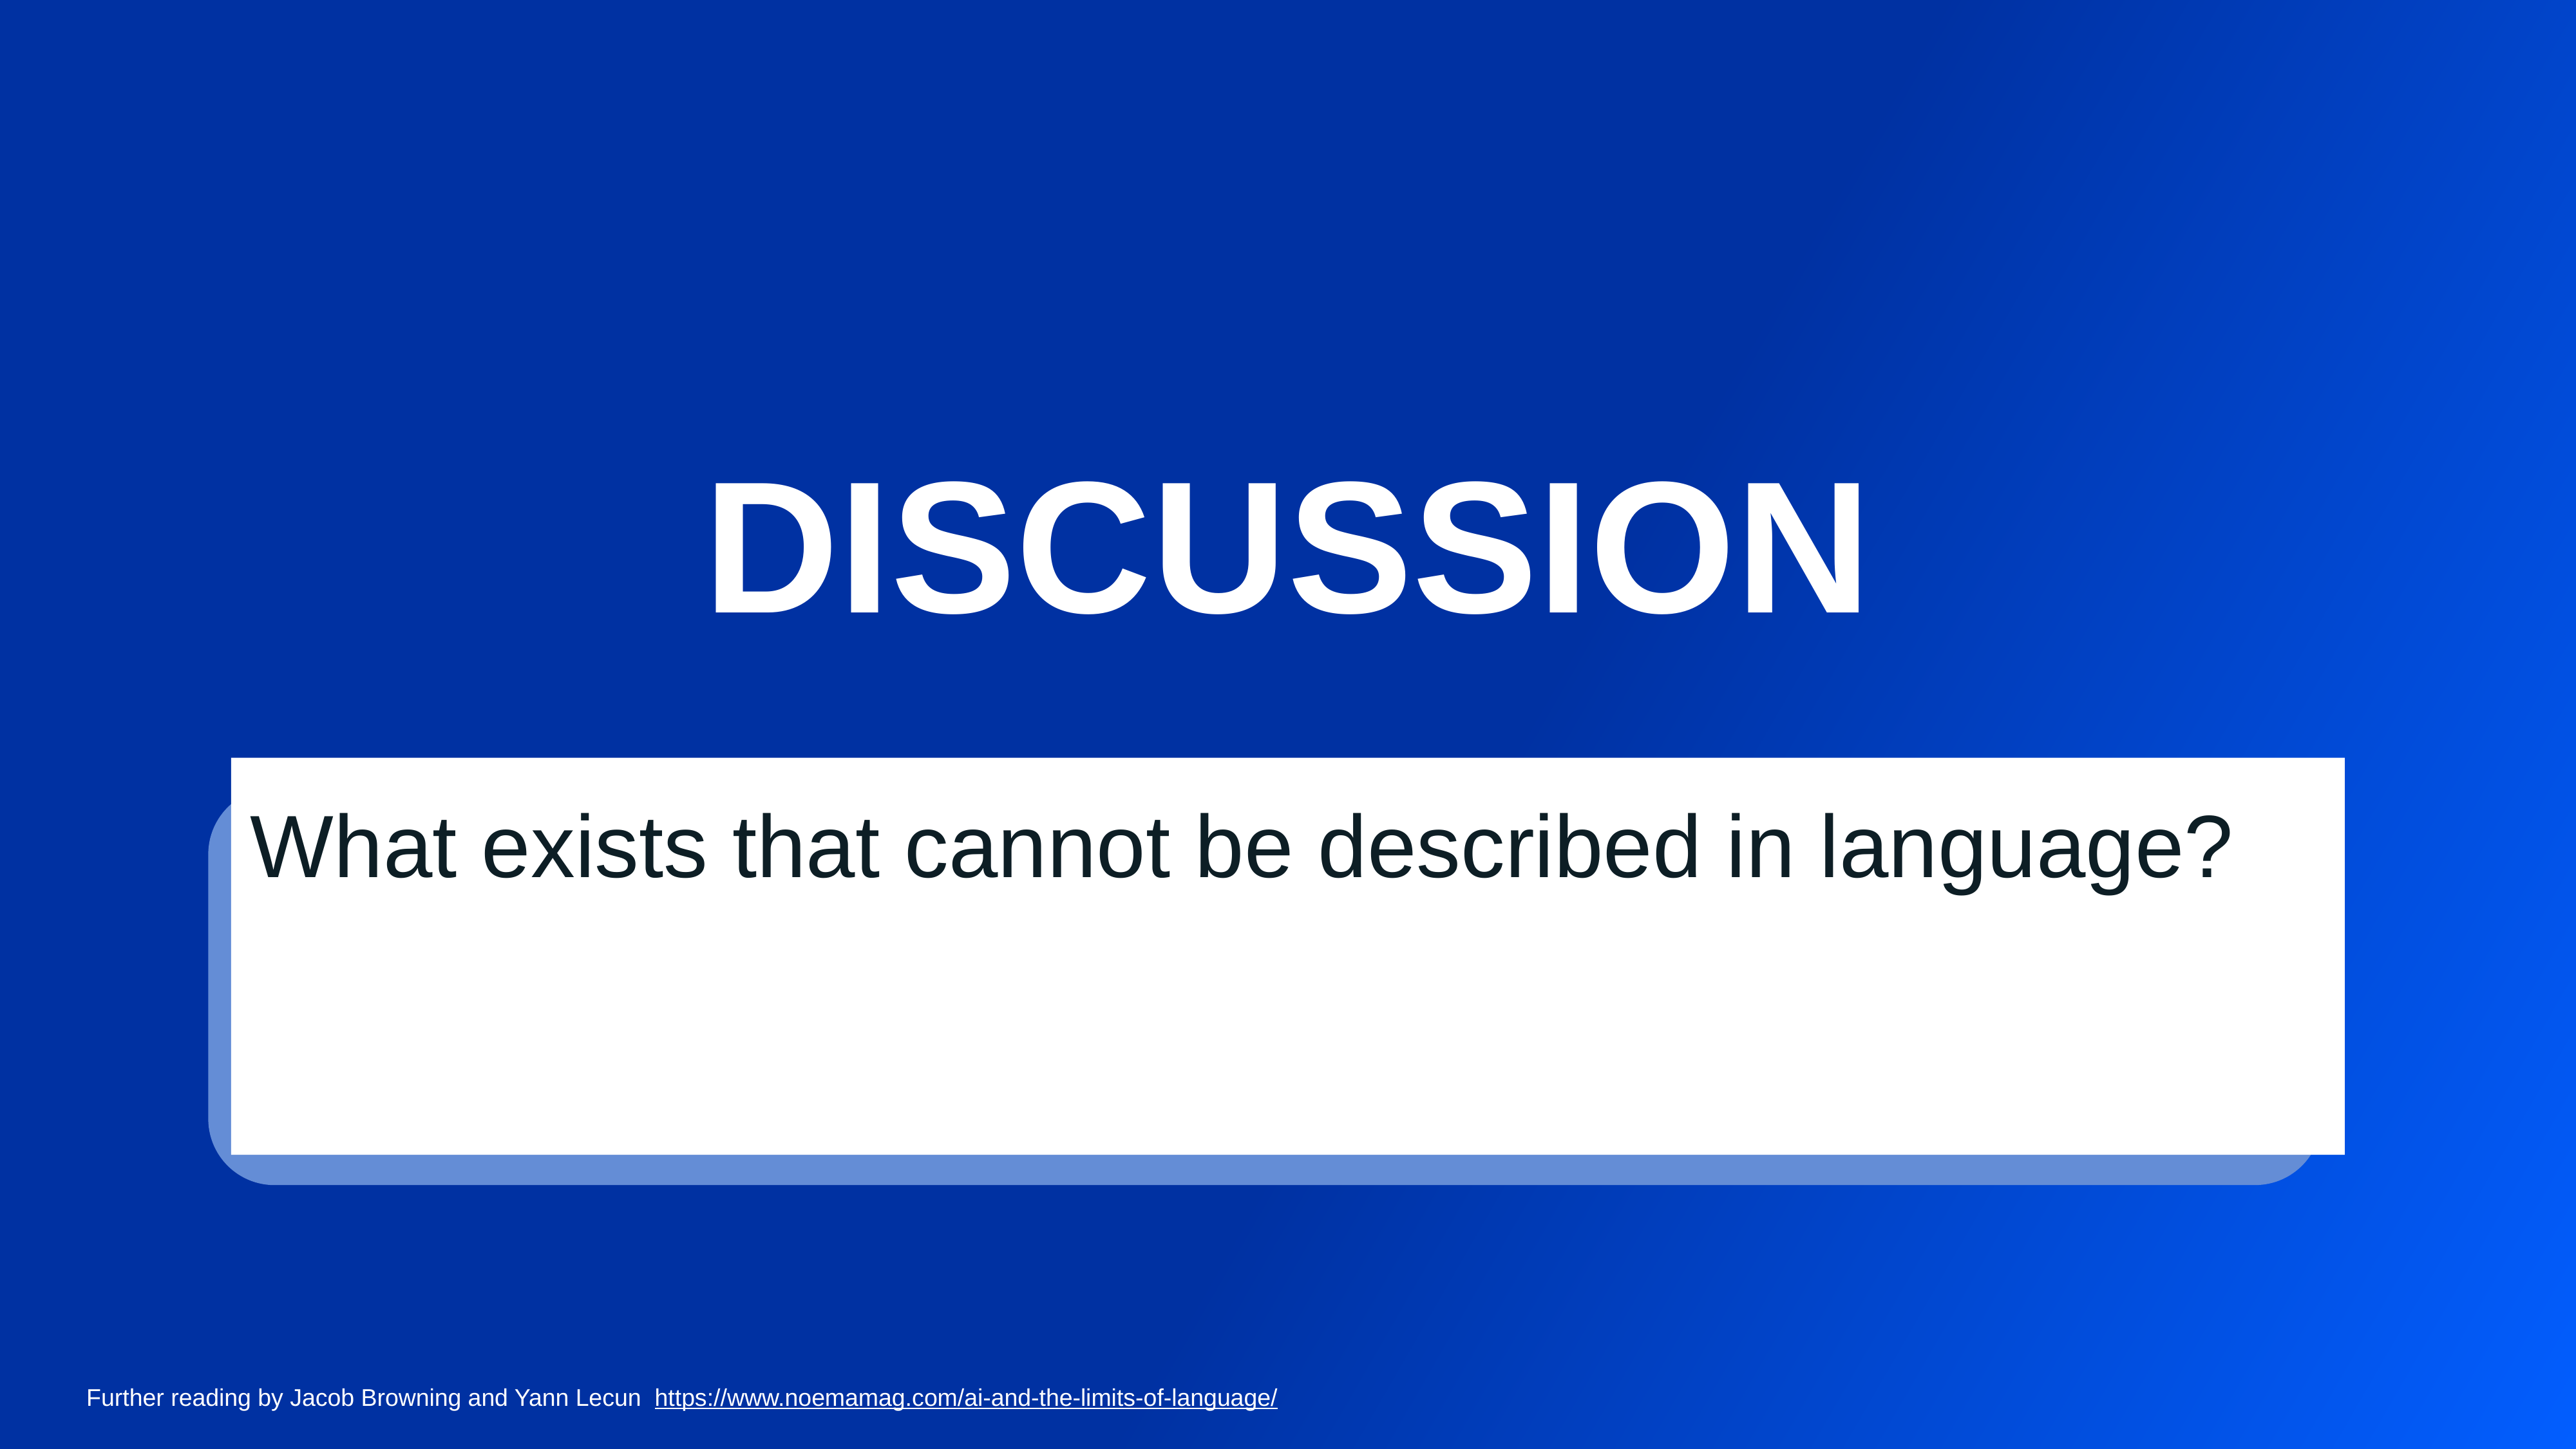

# DISCUSSION
What exists that cannot be described in language?
Further reading by Jacob Browning and Yann Lecun  https://www.noemamag.com/ai-and-the-limits-of-language/